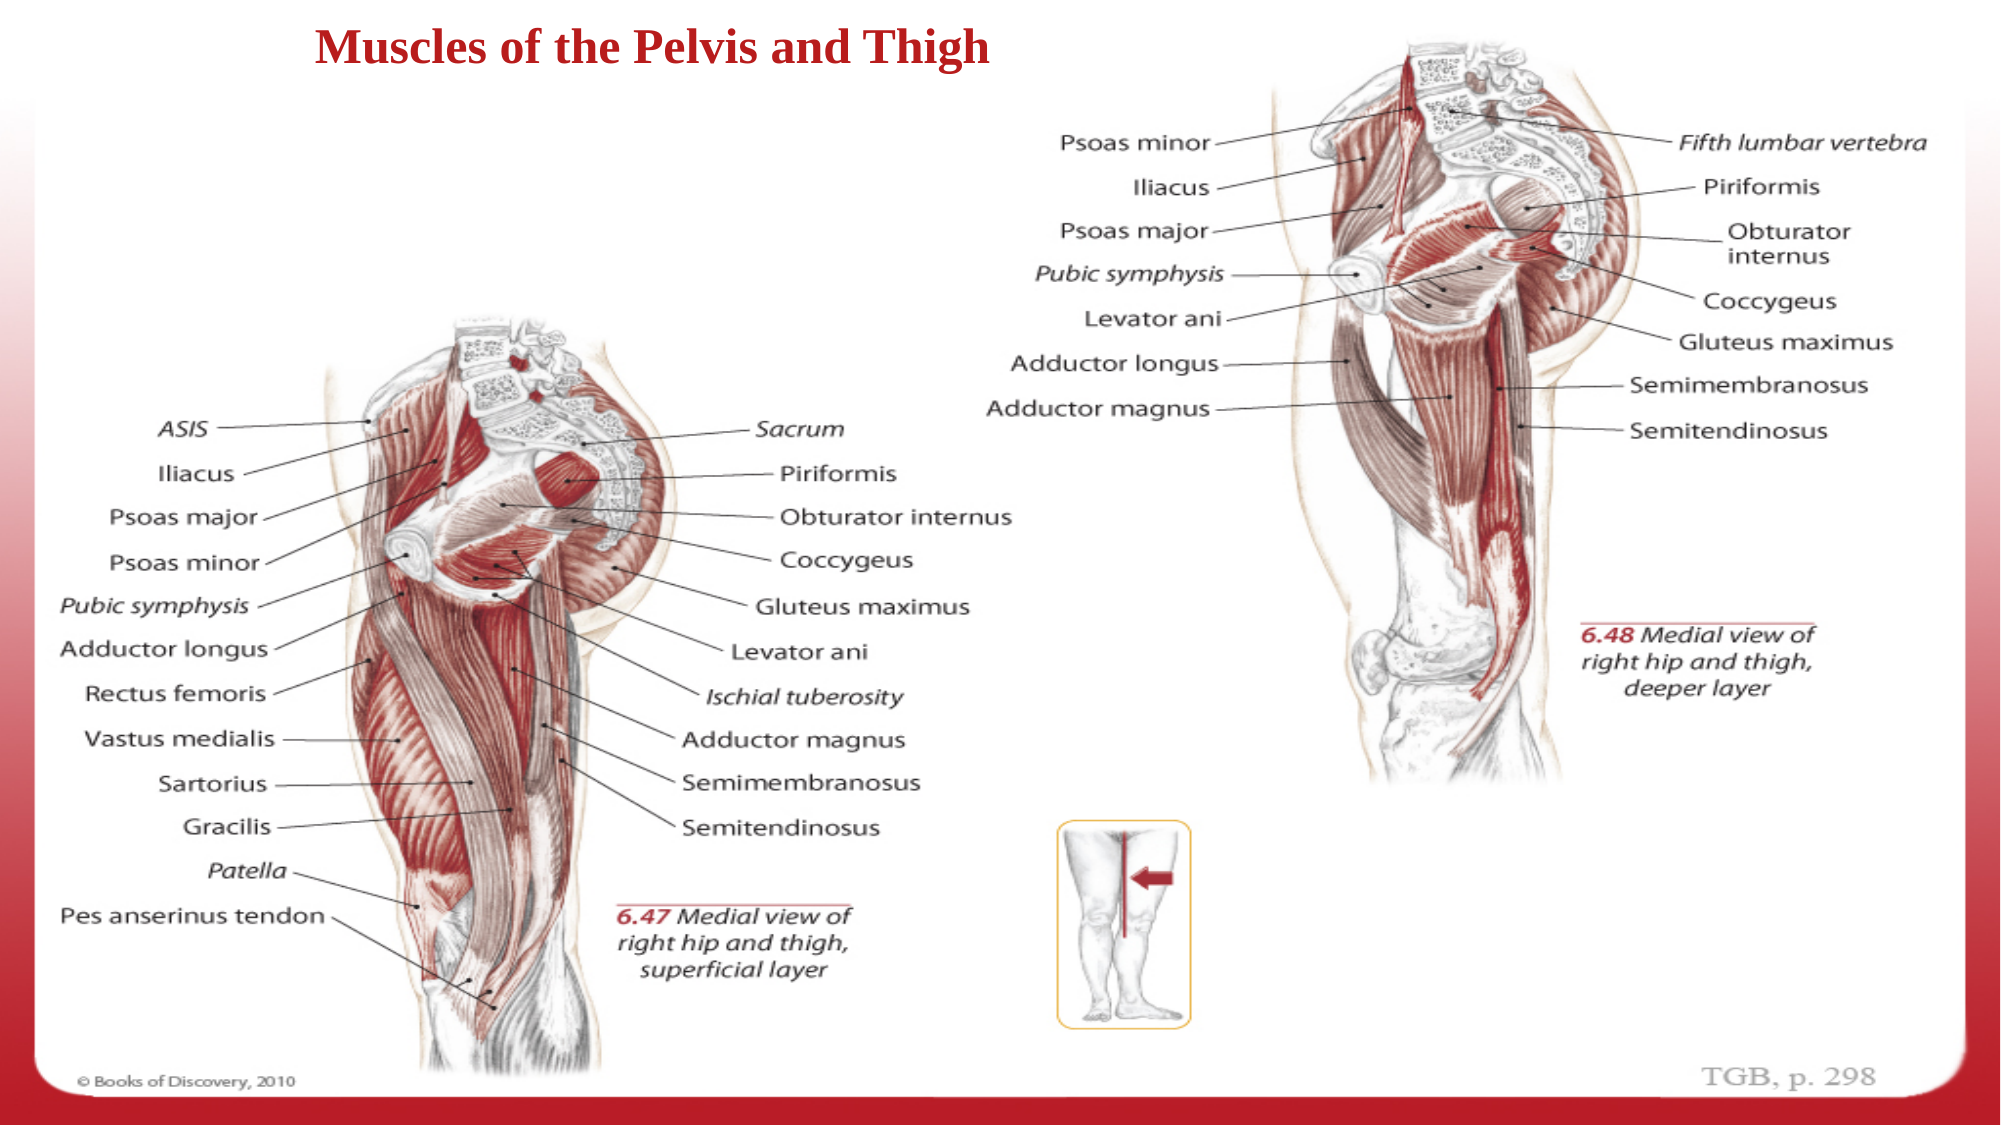

Muscles of the Pelvis and Thigh - Medial
Muscles of the Pelvis and Thigh